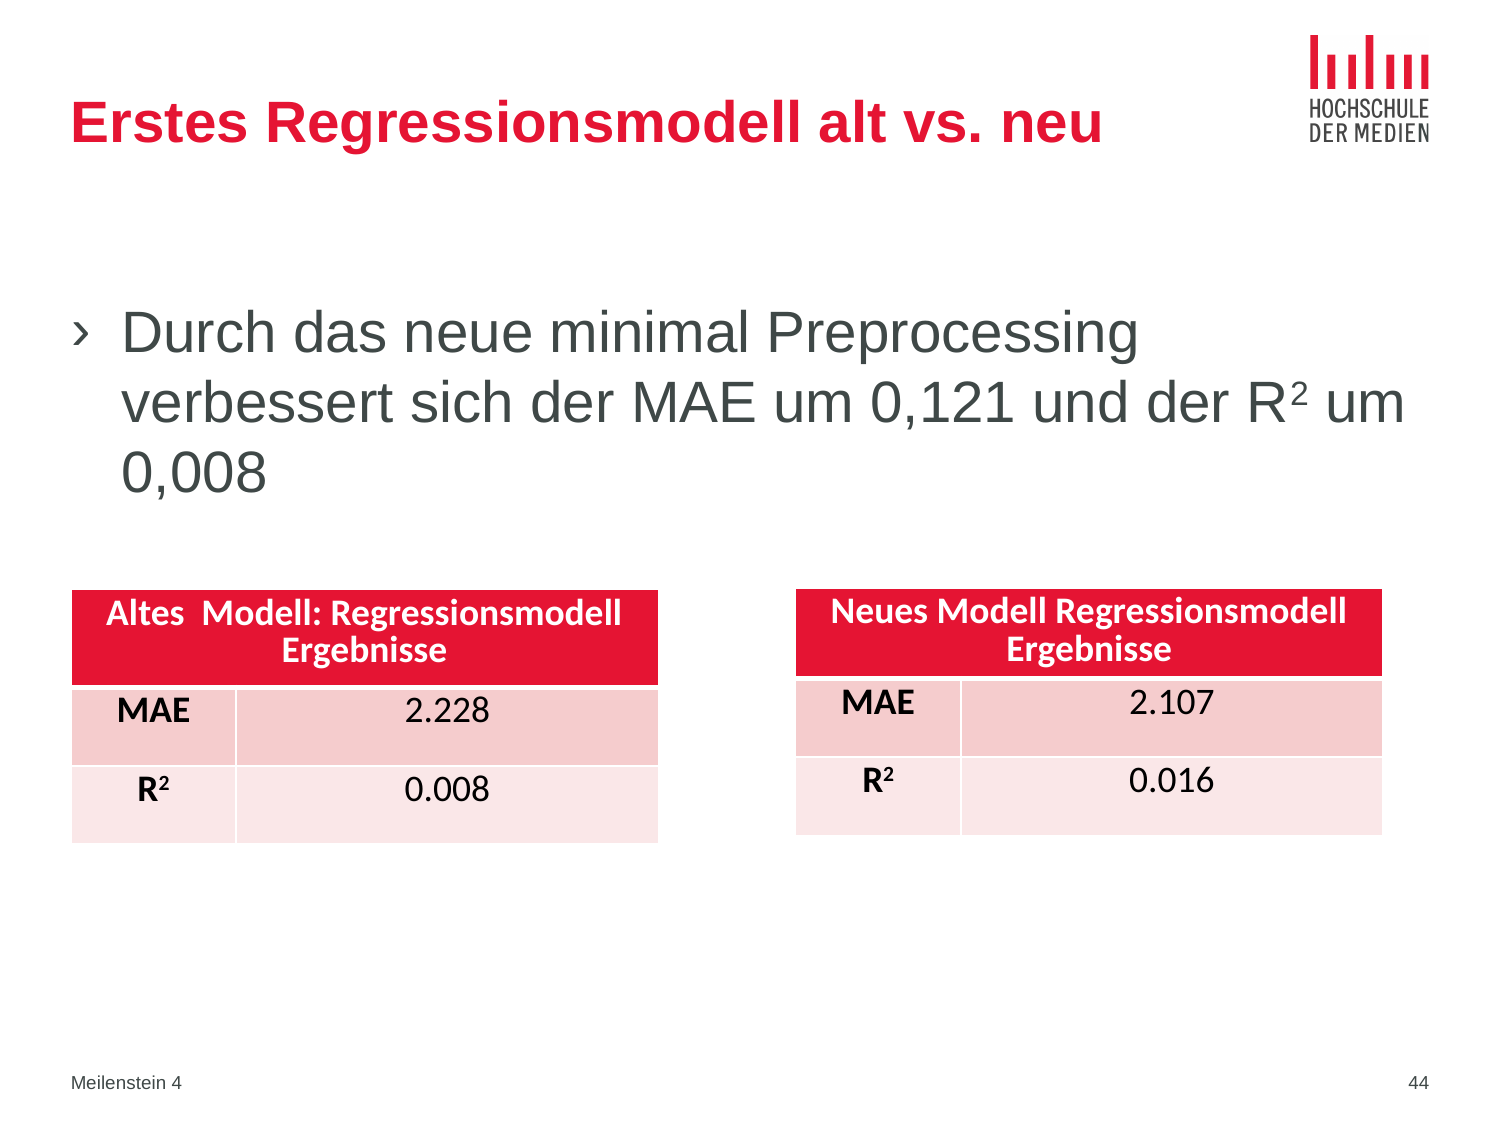

# Erstes Regressionsmodell alt vs. neu

Durch das neue minimal Preprocessing verbessert sich der MAE um 0,121 und der R2 um 0,008
| Neues Modell Regressionsmodell Ergebnisse |  |
| --- | --- |
| MAE | 2.107 |
| R2 | 0.016 |
| Altes Modell: Regressionsmodell Ergebnisse |  |
| --- | --- |
| MAE | 2.228 |
| R2 | 0.008 |